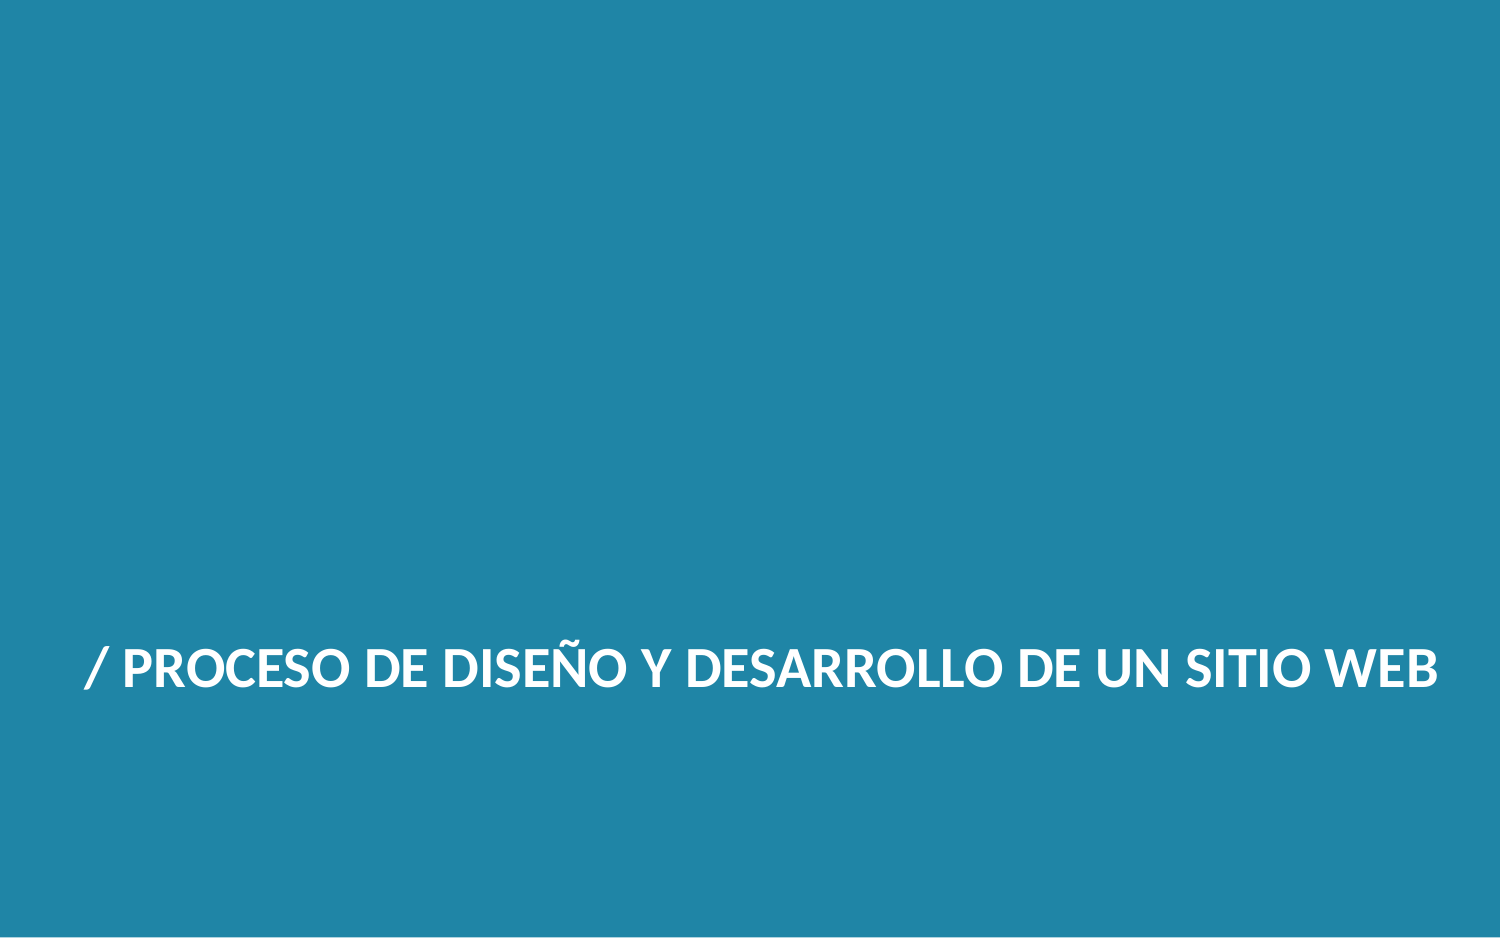

/ PROCESO DE DISEÑO Y DESARROLLO DE UN SITIO WEB